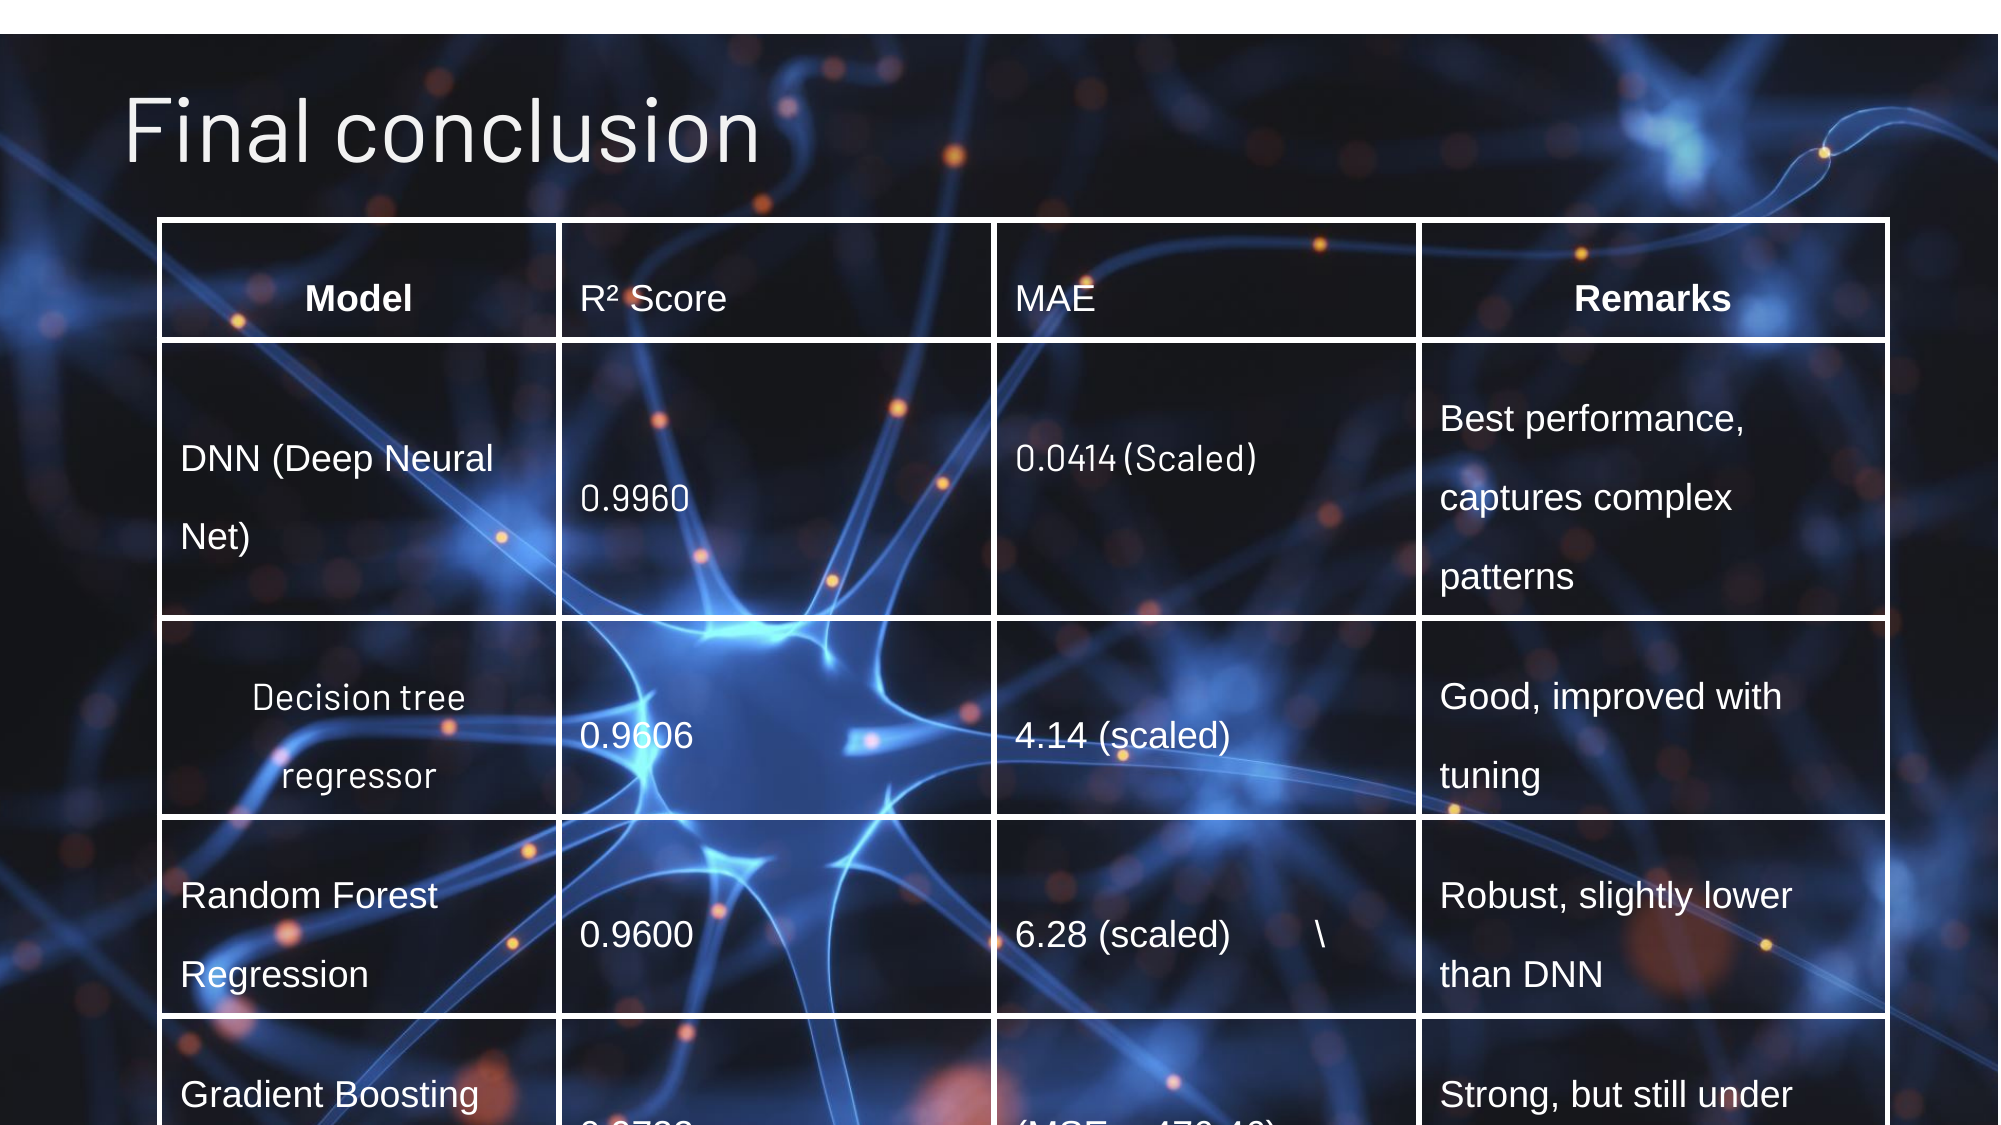

Final conclusion
| Model | R² Score | MAE | Remarks |
| --- | --- | --- | --- |
| DNN (Deep Neural Net) | 0.9960 | 0.0414 (Scaled) | Best performance, captures complex patterns |
| Decision tree regressor | 0.9606 | 4.14 (scaled) | Good, improved with tuning |
| Random Forest Regression | 0.9600 | 6.28 (scaled) \ | Robust, slightly lower than DNN |
| Gradient Boosting Regression | 0.9722 | (MSE = 476.46) | Strong, but still under DNN |